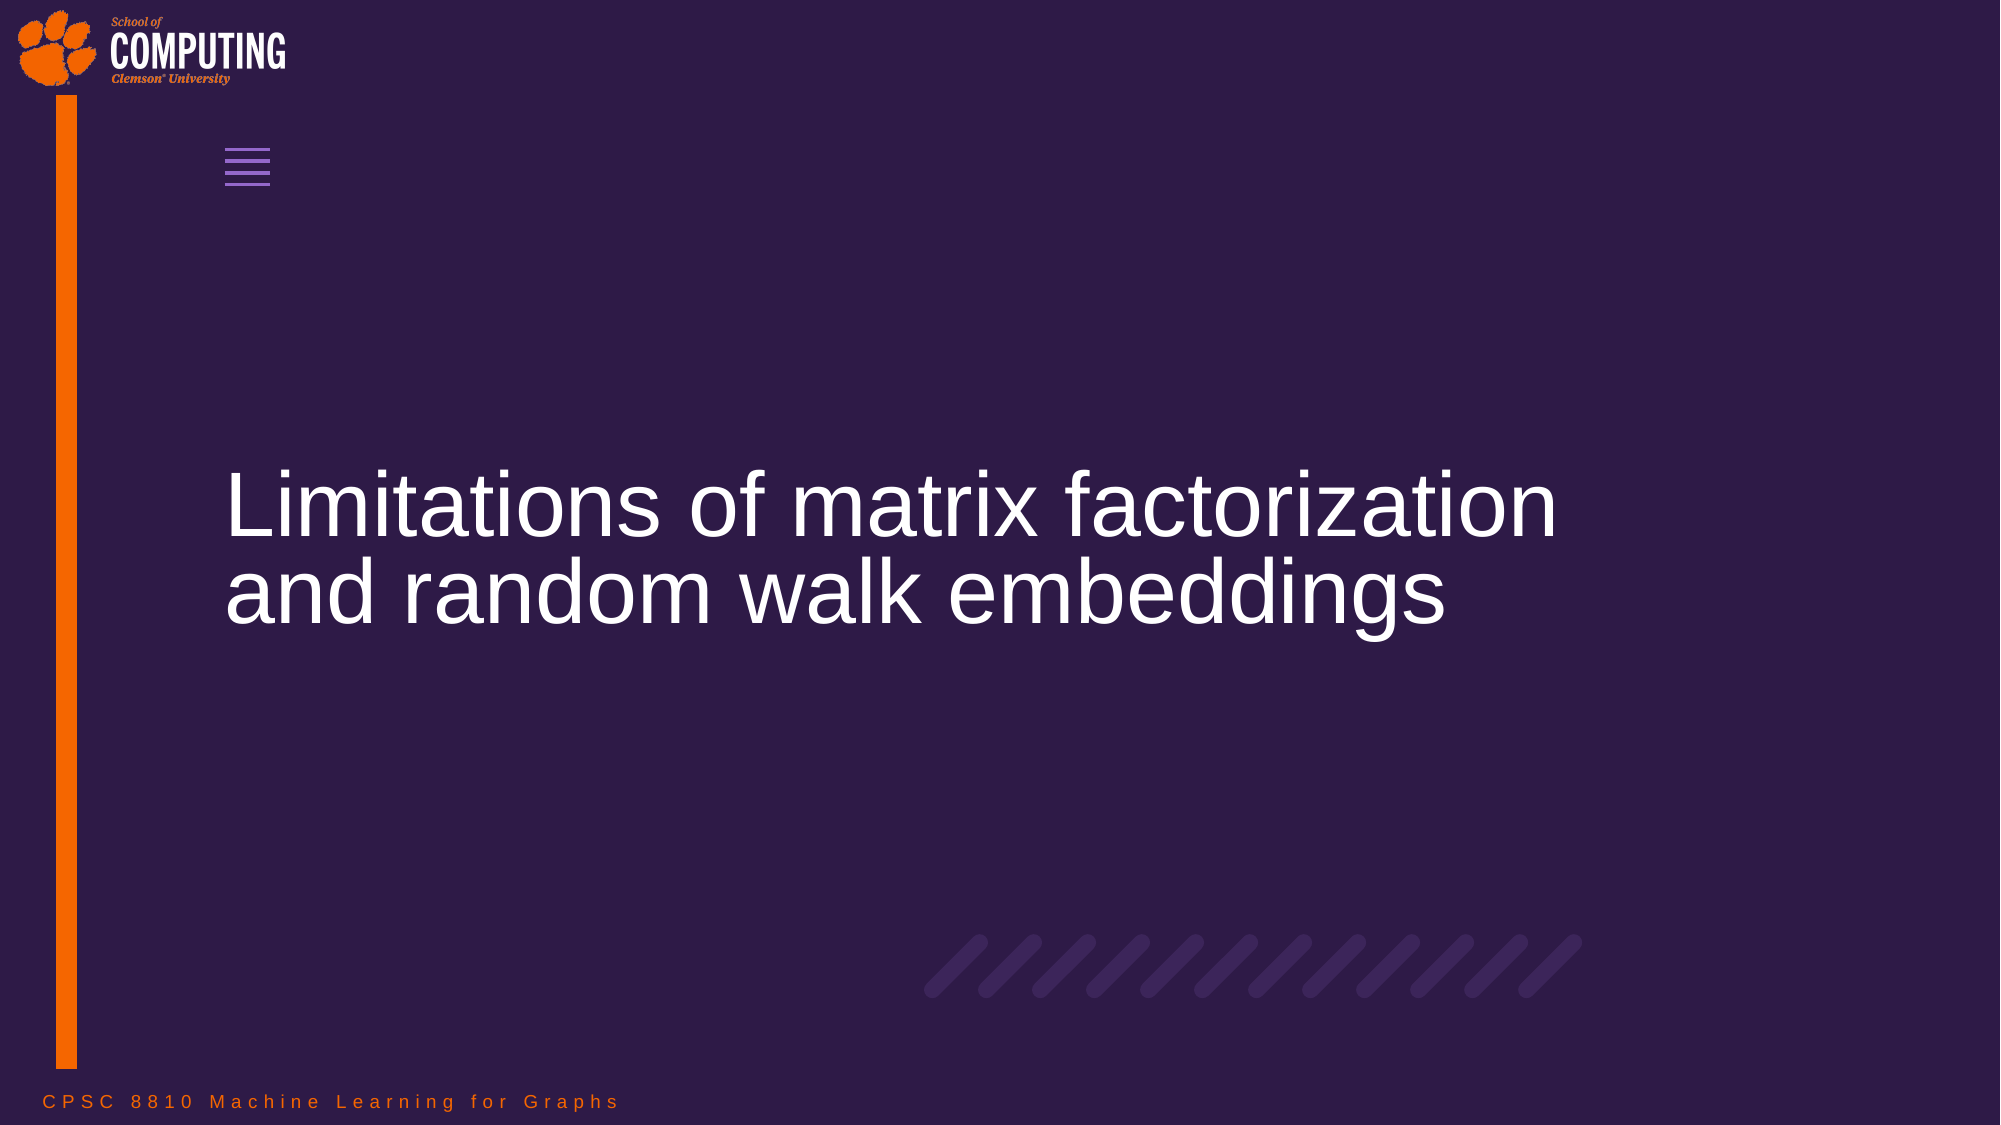

# Limitations of matrix factorization and random walk embeddings